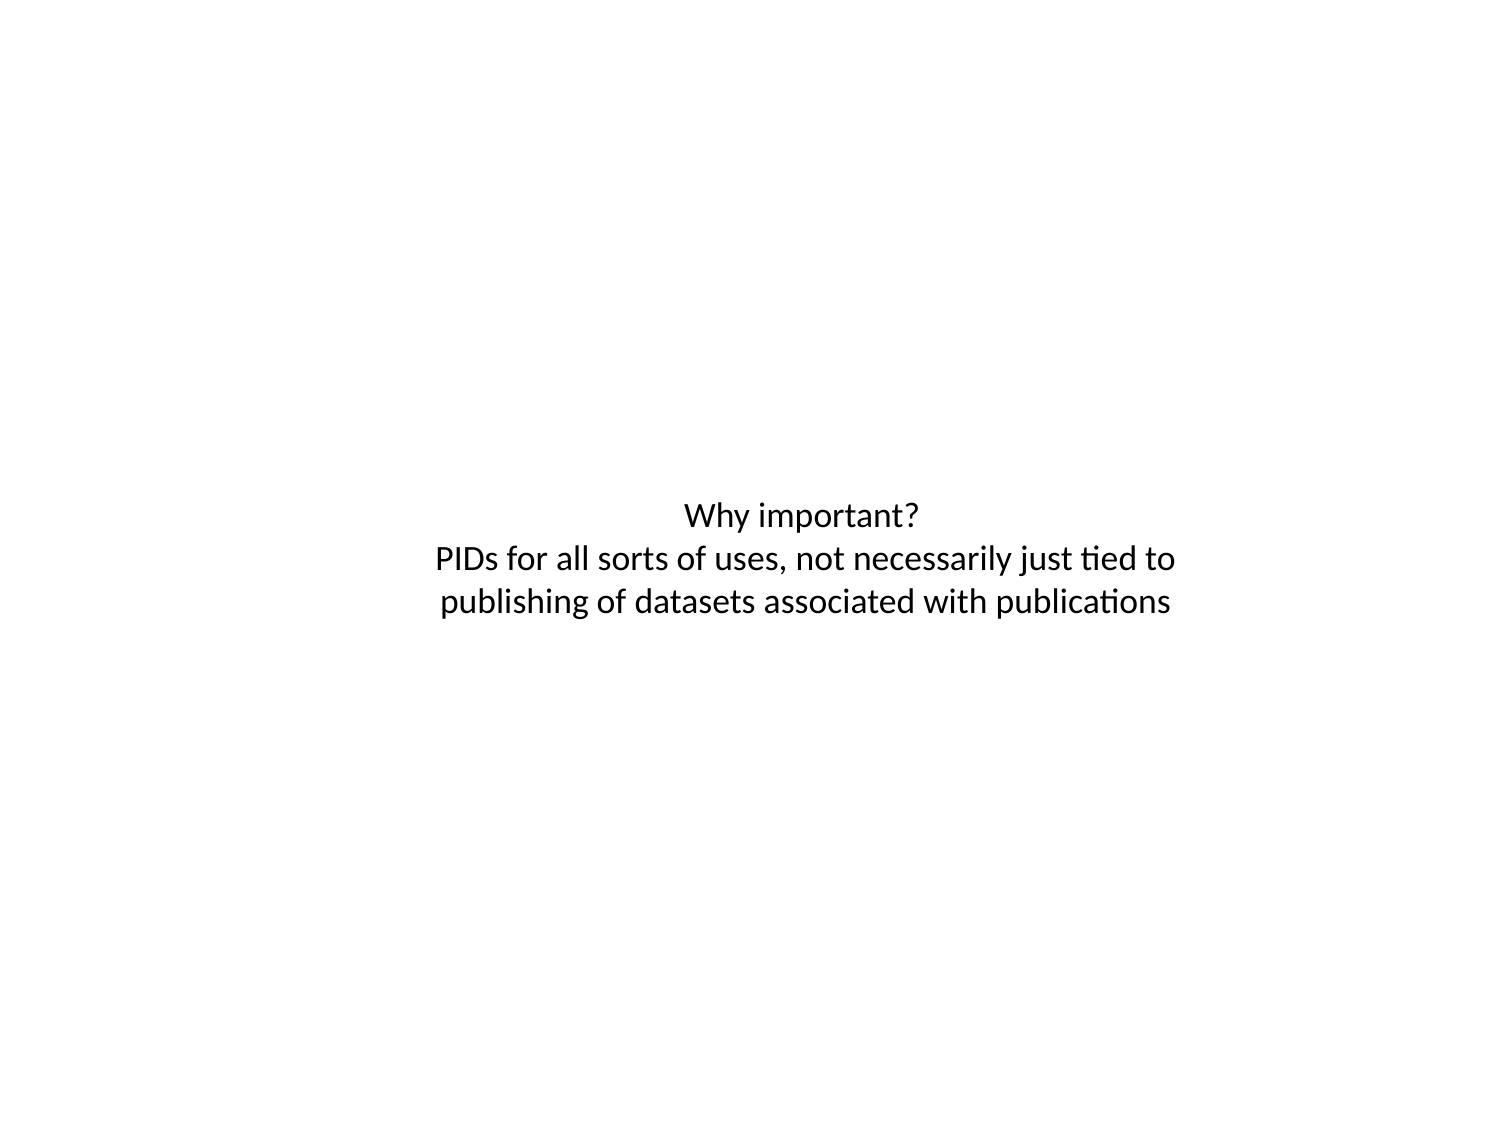

Why important?
PIDs for all sorts of uses, not necessarily just tied to publishing of datasets associated with publications